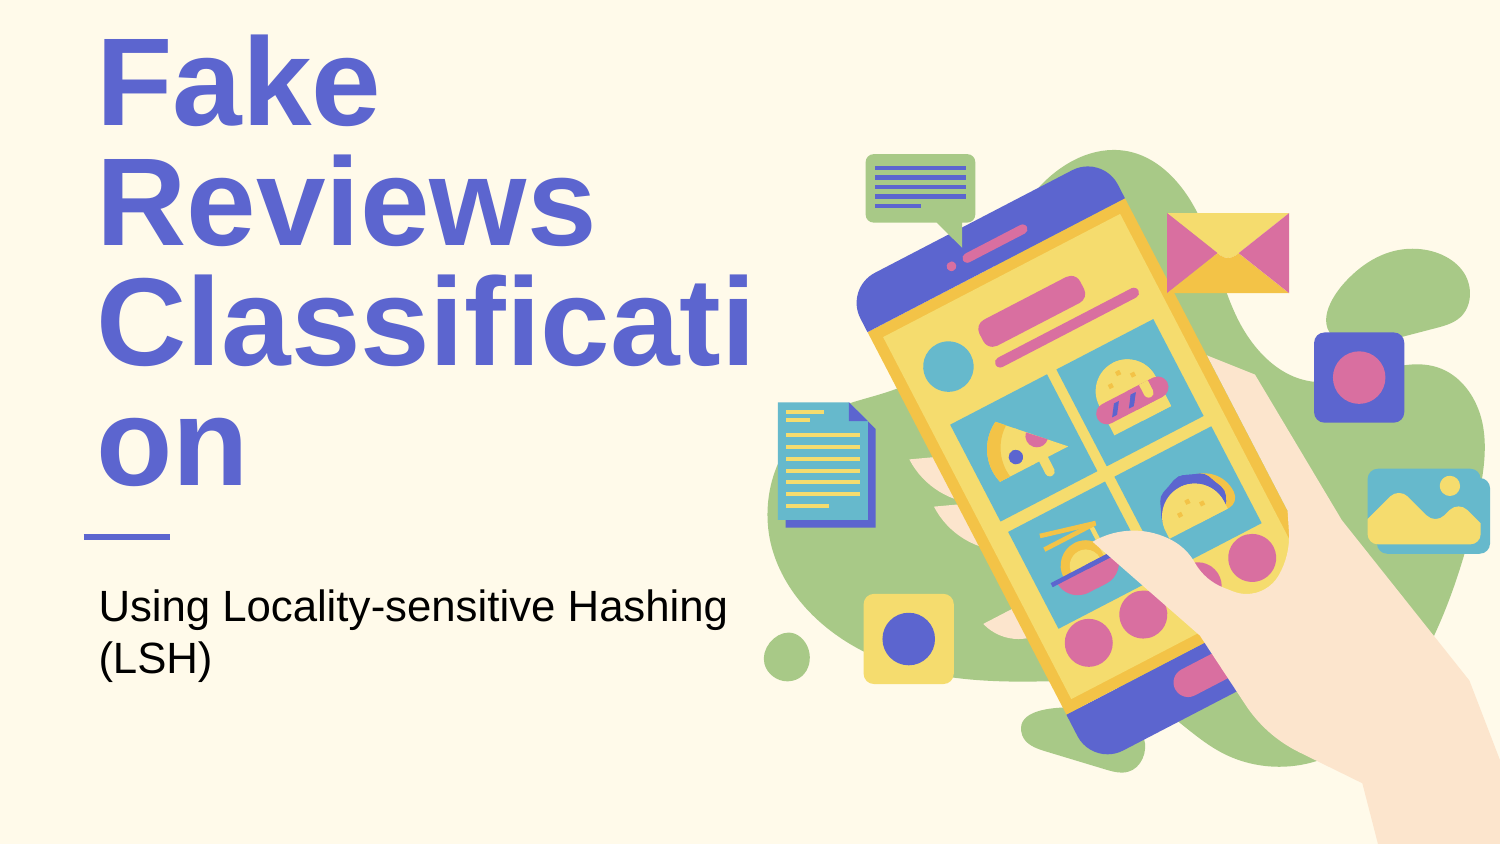

# Fake Reviews Classification

Using Locality-sensitive Hashing (LSH)